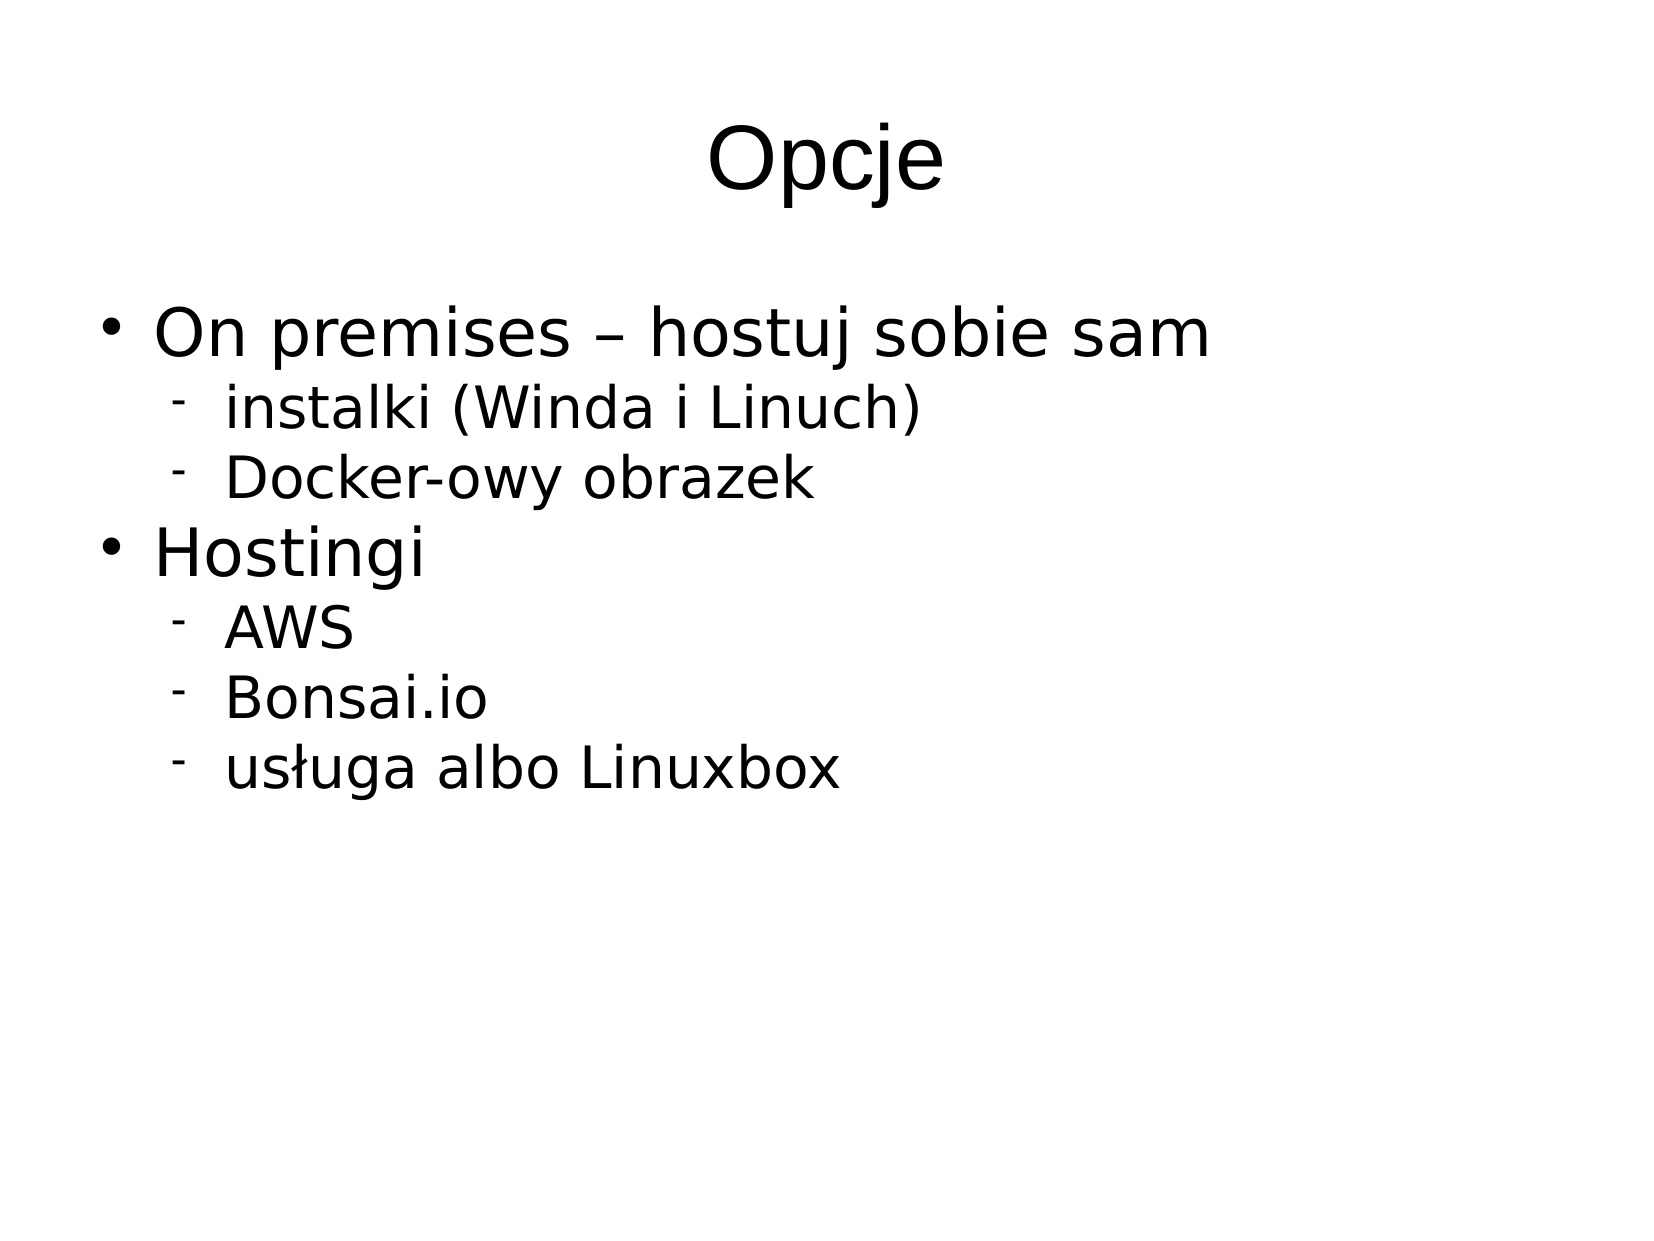

Opcje
On premises – hostuj sobie sam
instalki (Winda i Linuch)
Docker-owy obrazek
Hostingi
AWS
Bonsai.io
usługa albo Linuxbox